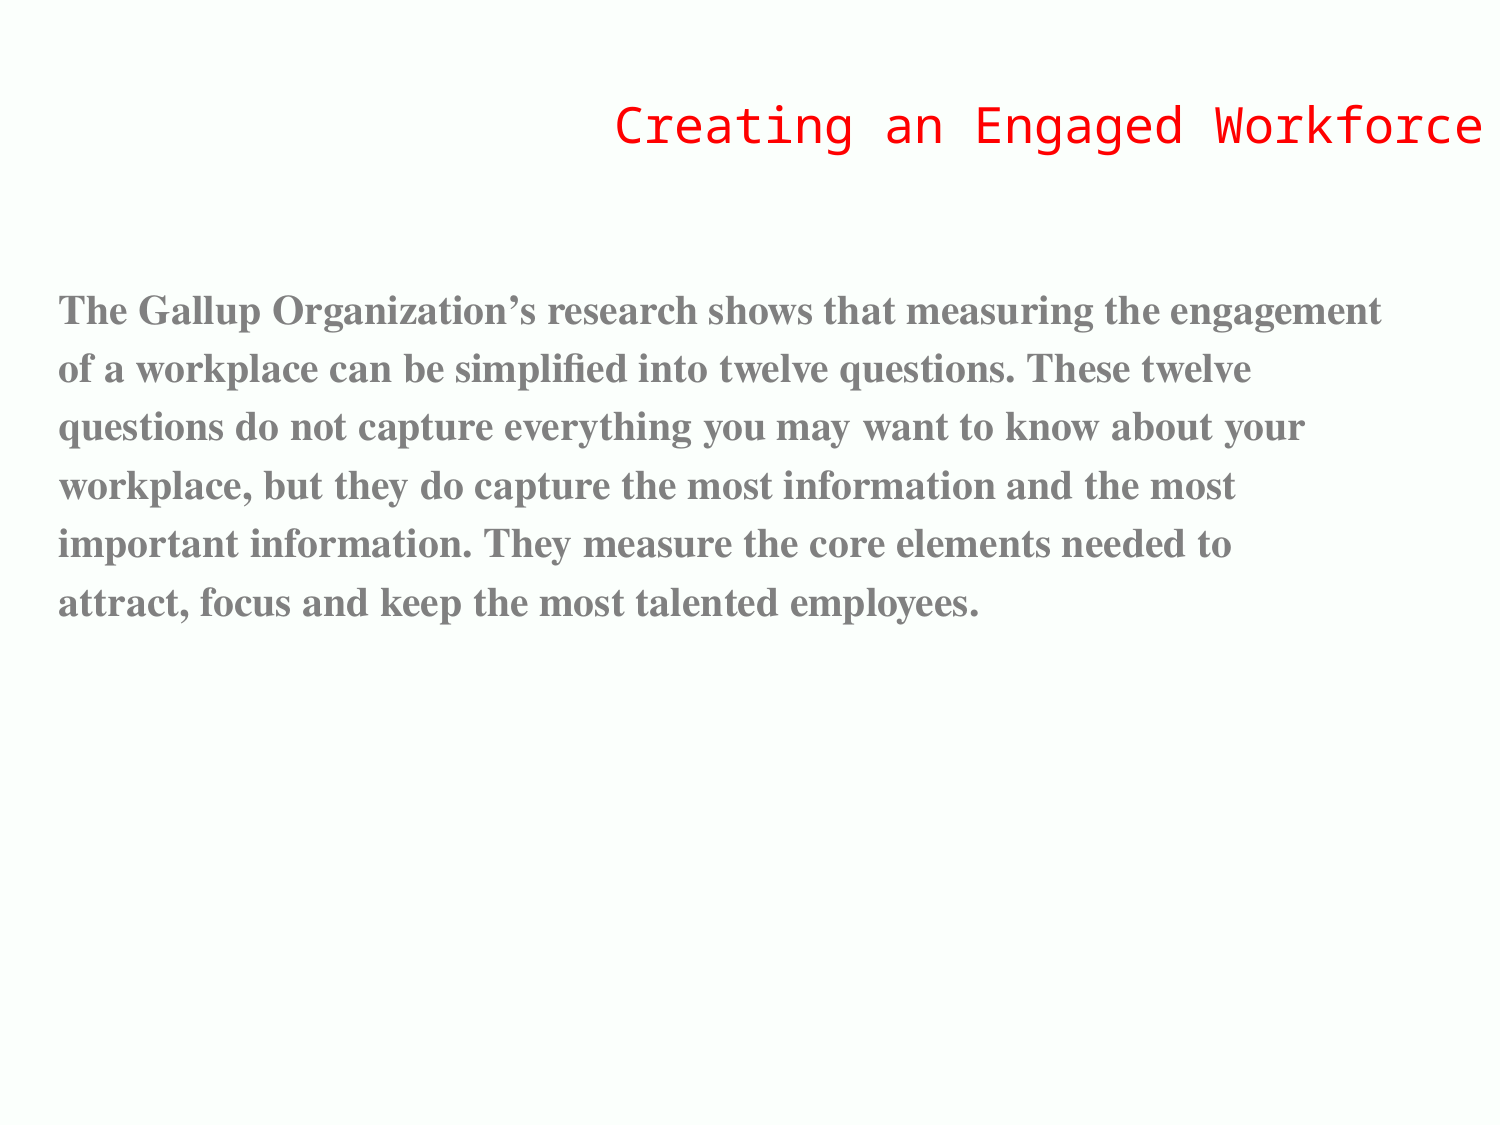

Creating an Engaged Workforce
The Gallup Organization’s research shows that measuring the engagement
of a workplace can be simplified into twelve questions. These twelve
questions do not capture everything you may want to know about your
workplace, but they do capture the most information and the most
important information. They measure the core elements needed to
attract, focus and keep the most talented employees.